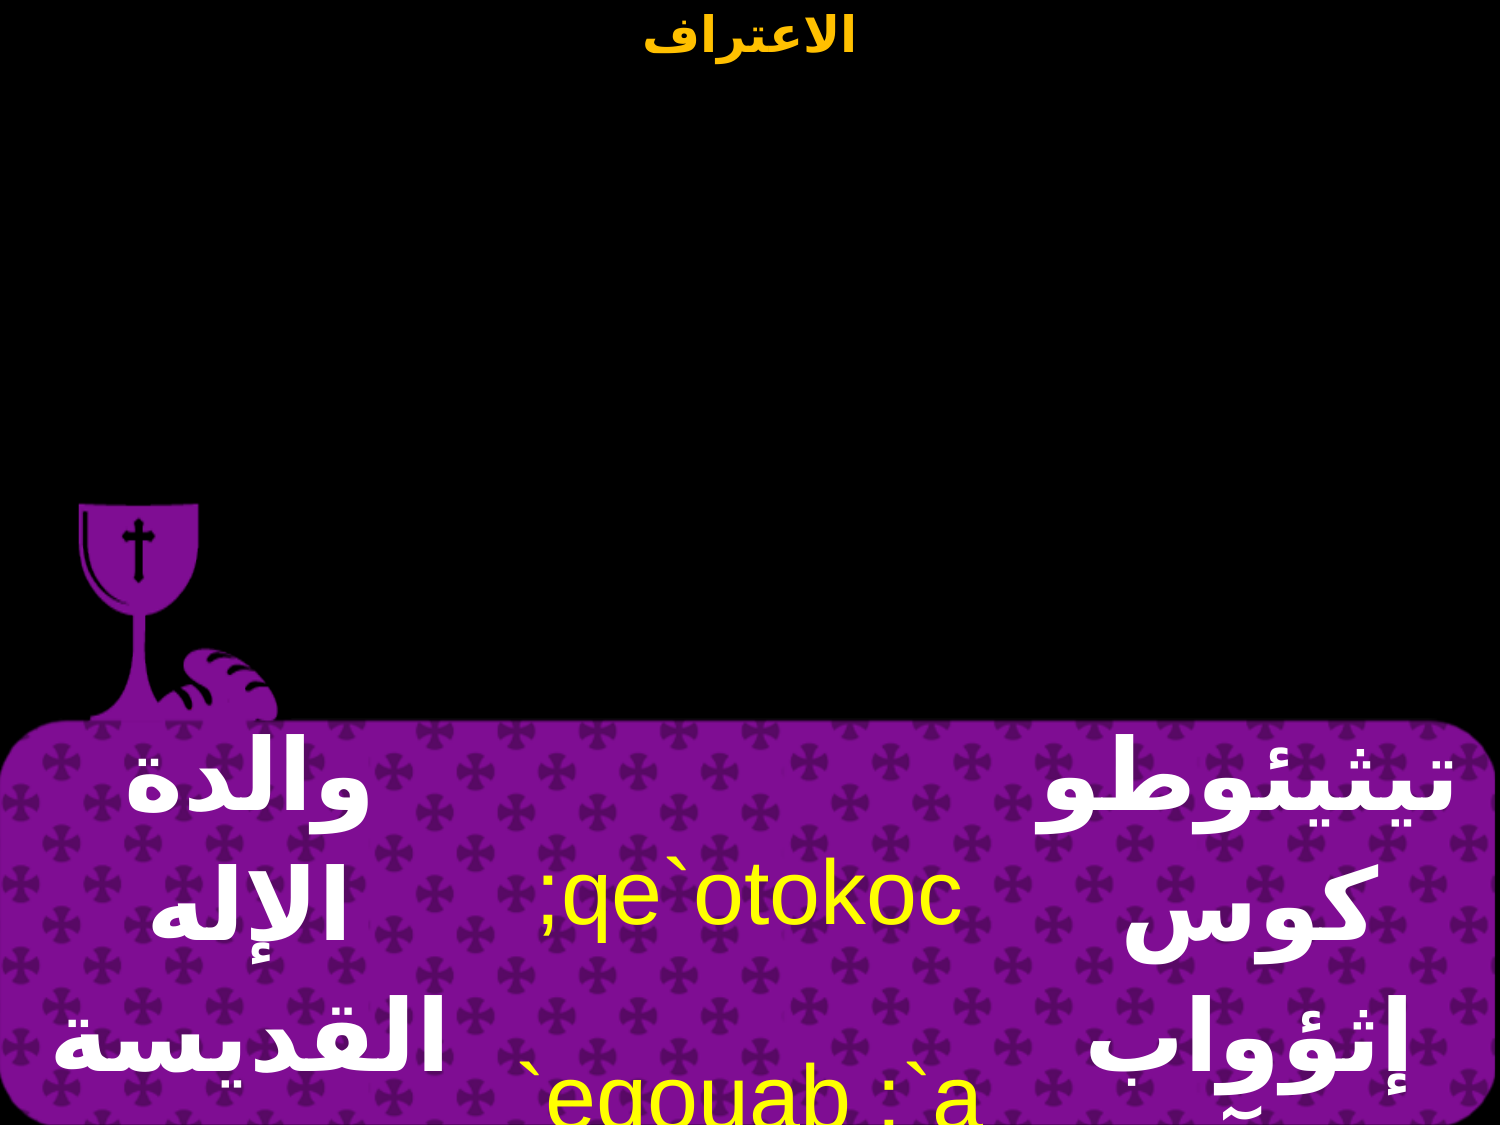

| والدة الإله القديسة الطاهرة مريم | ;qe`otokoc `eqouab ;`agi`a Mari`a | تيثيئوطوكوس إثؤواب تي آجيا ماريا |
| --- | --- | --- |